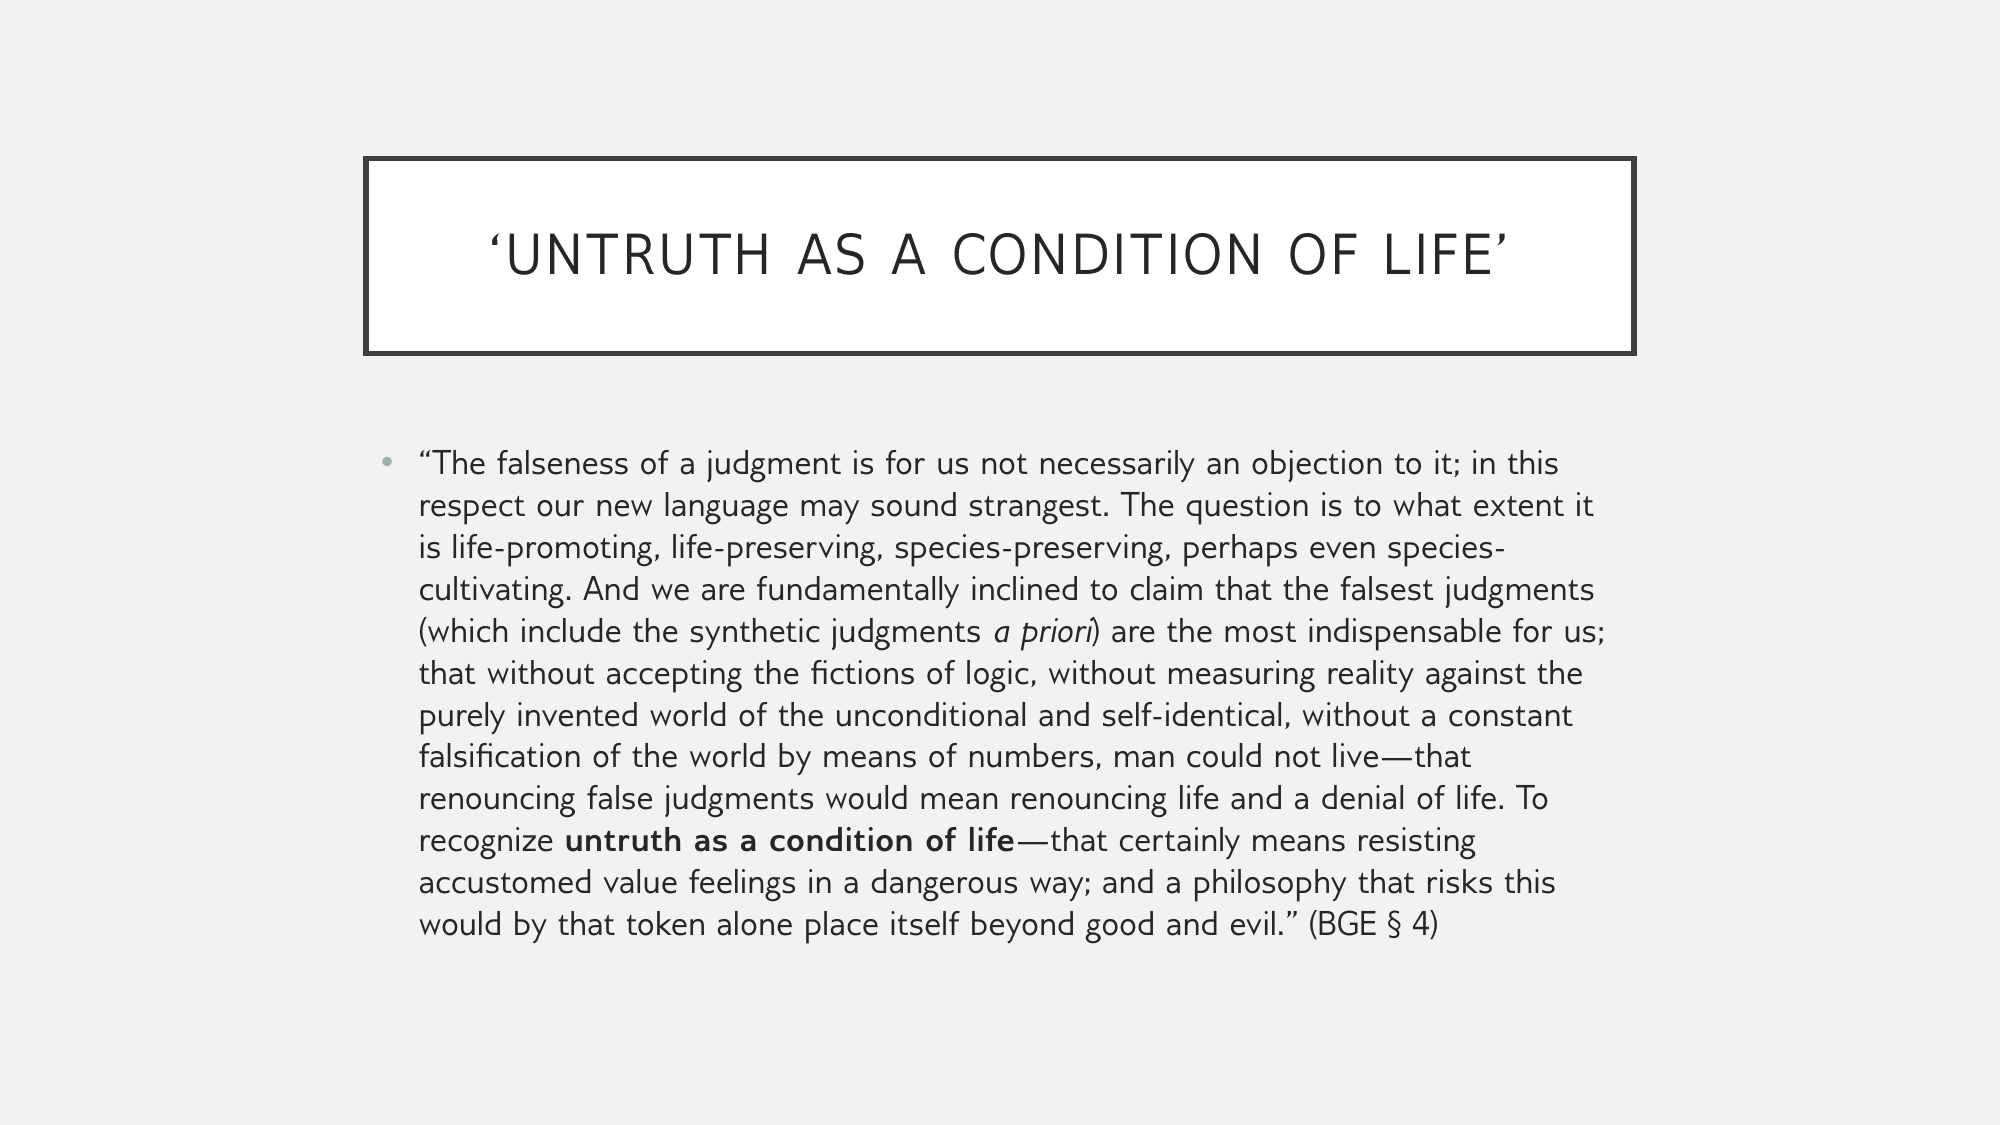

# ‘untruth as a condition of life’
“The falseness of a judgment is for us not necessarily an objection to it; in this respect our new language may sound strangest. The question is to what extent it is life-promoting, life-preserving, species-preserving, perhaps even species-cultivating. And we are fundamentally inclined to claim that the falsest judgments (which include the synthetic judgments a priori) are the most indispensable for us; that without accepting the fictions of logic, without measuring reality against the purely invented world of the unconditional and self-identical, without a constant falsification of the world by means of numbers, man could not live—that renouncing false judgments would mean renouncing life and a denial of life. To recognize untruth as a condition of life—that certainly means resisting accustomed value feelings in a dangerous way; and a philosophy that risks this would by that token alone place itself beyond good and evil.” (BGE § 4)